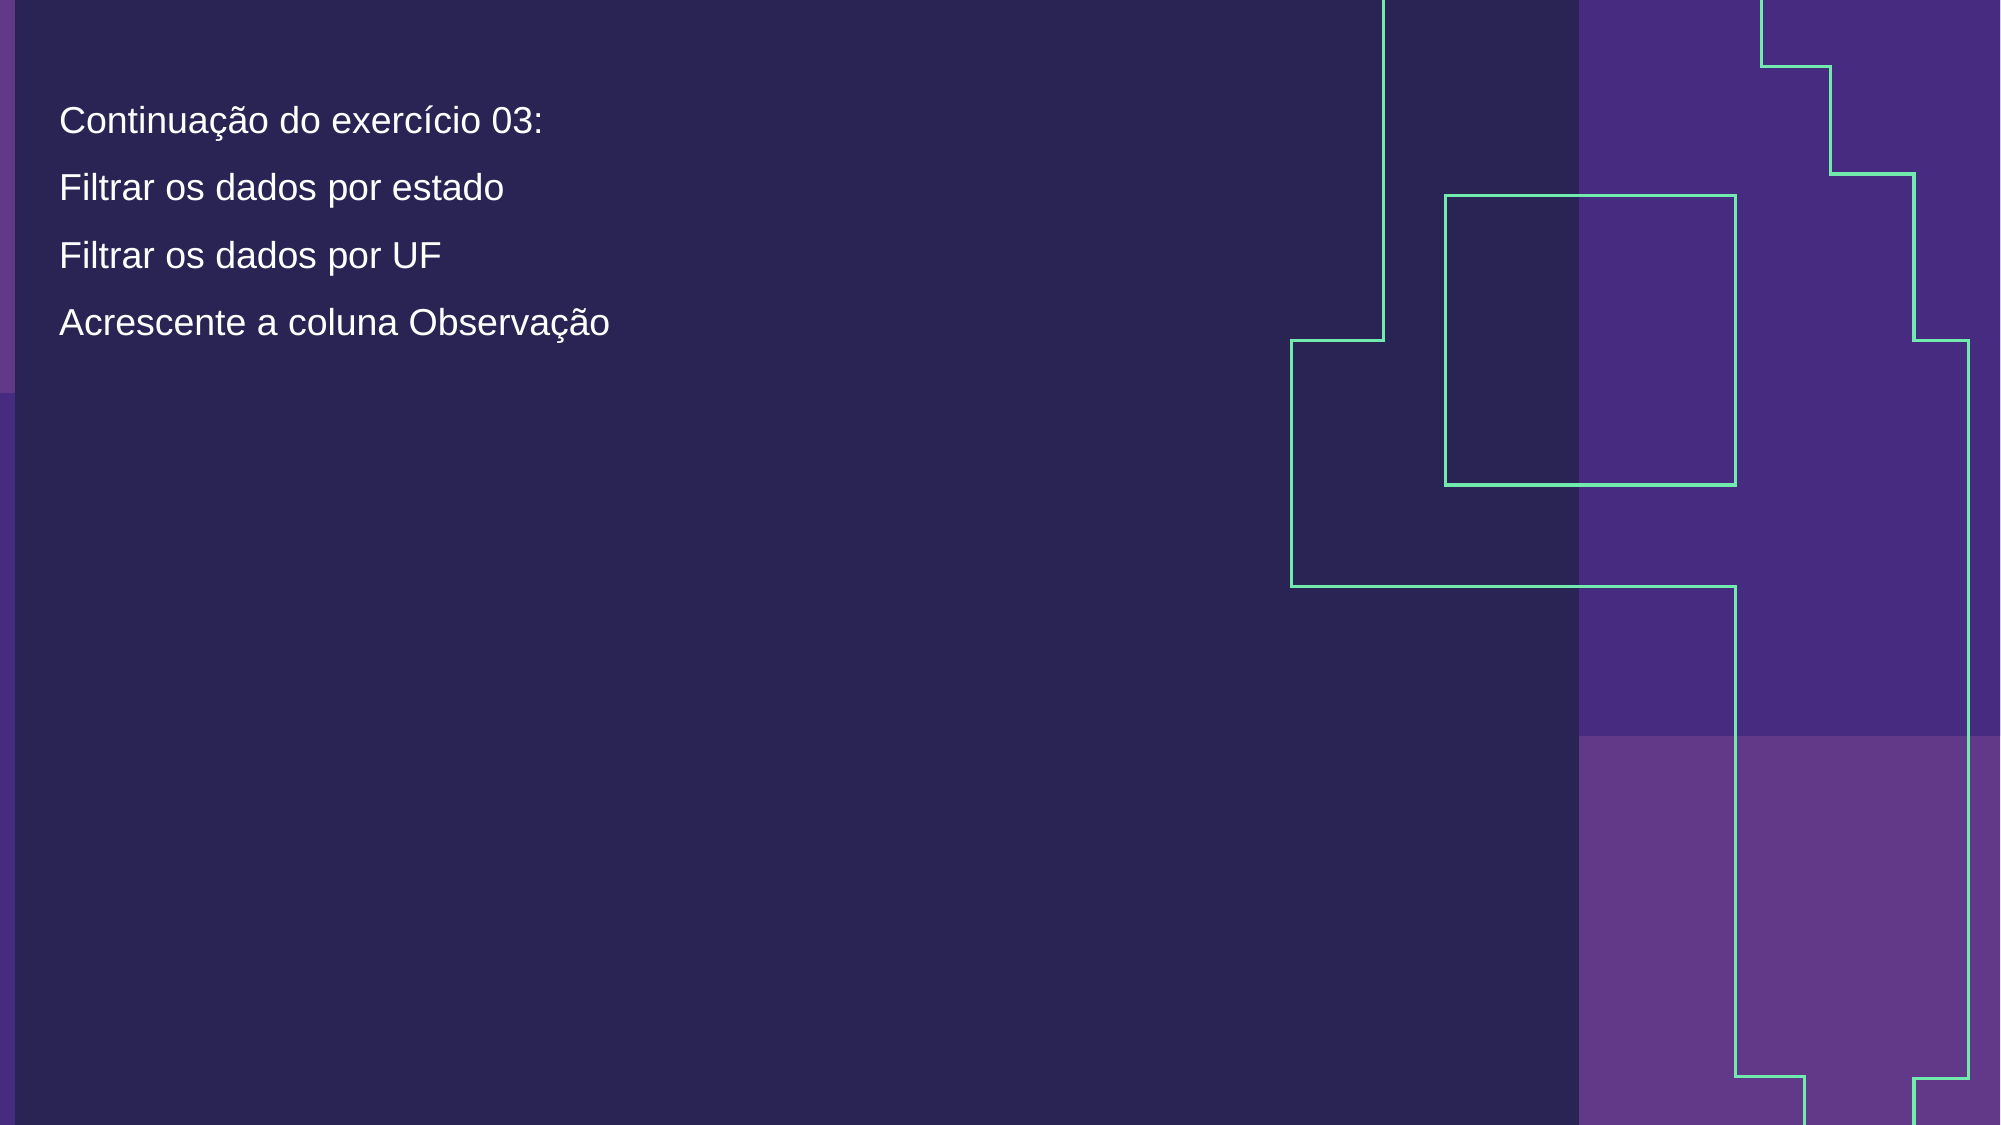

Continuação do exercício 03:
Filtrar os dados por estado
Filtrar os dados por UF
Acrescente a coluna Observação